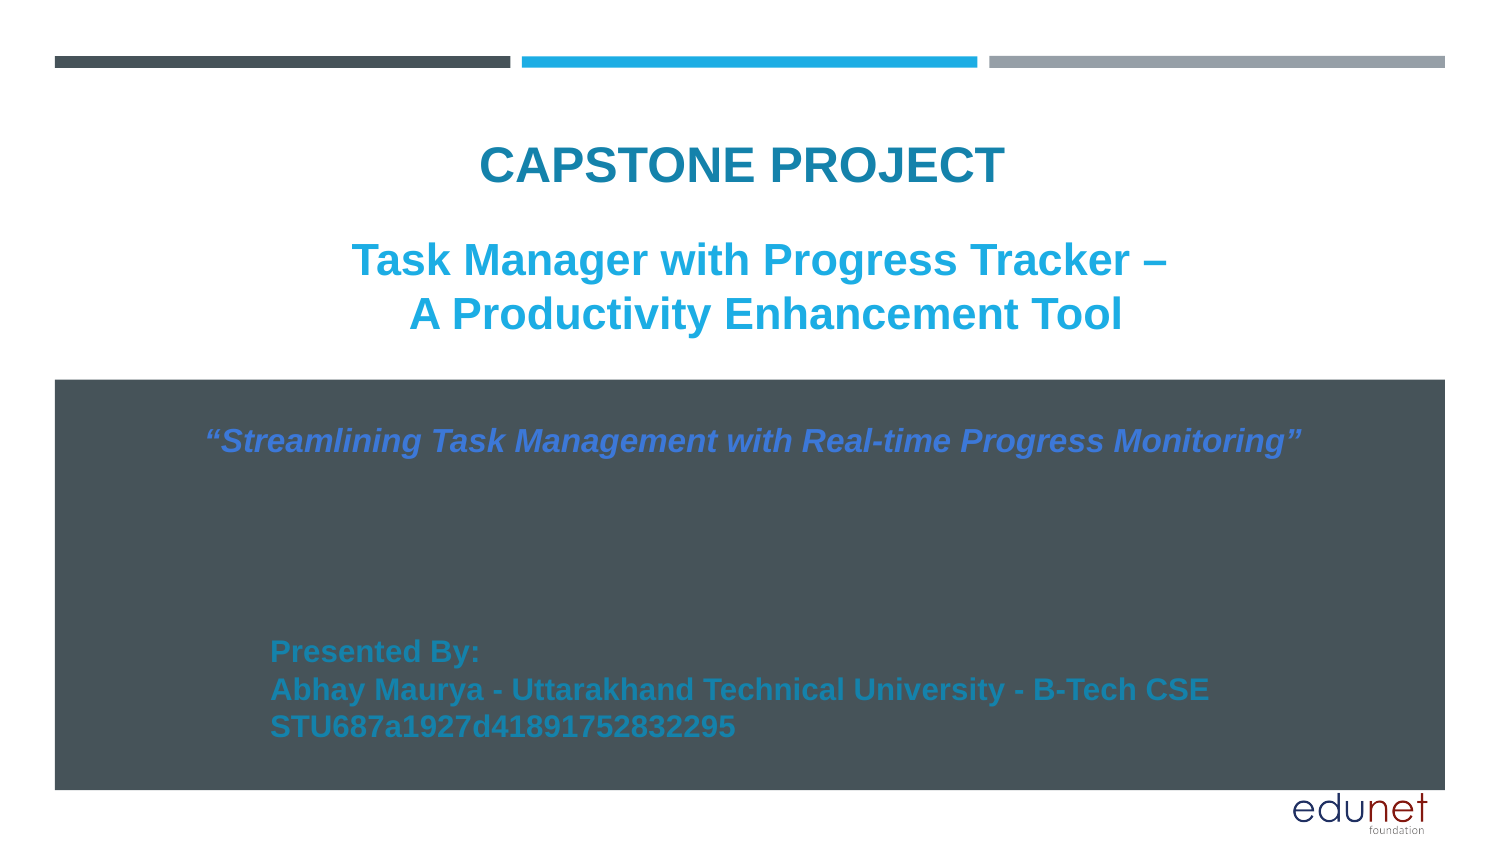

CAPSTONE PROJECT
# Task Manager with Progress Tracker –
A Productivity Enhancement Tool
“Streamlining Task Management with Real-time Progress Monitoring”
Presented By:
Abhay Maurya - Uttarakhand Technical University - B-Tech CSE
STU687a1927d41891752832295